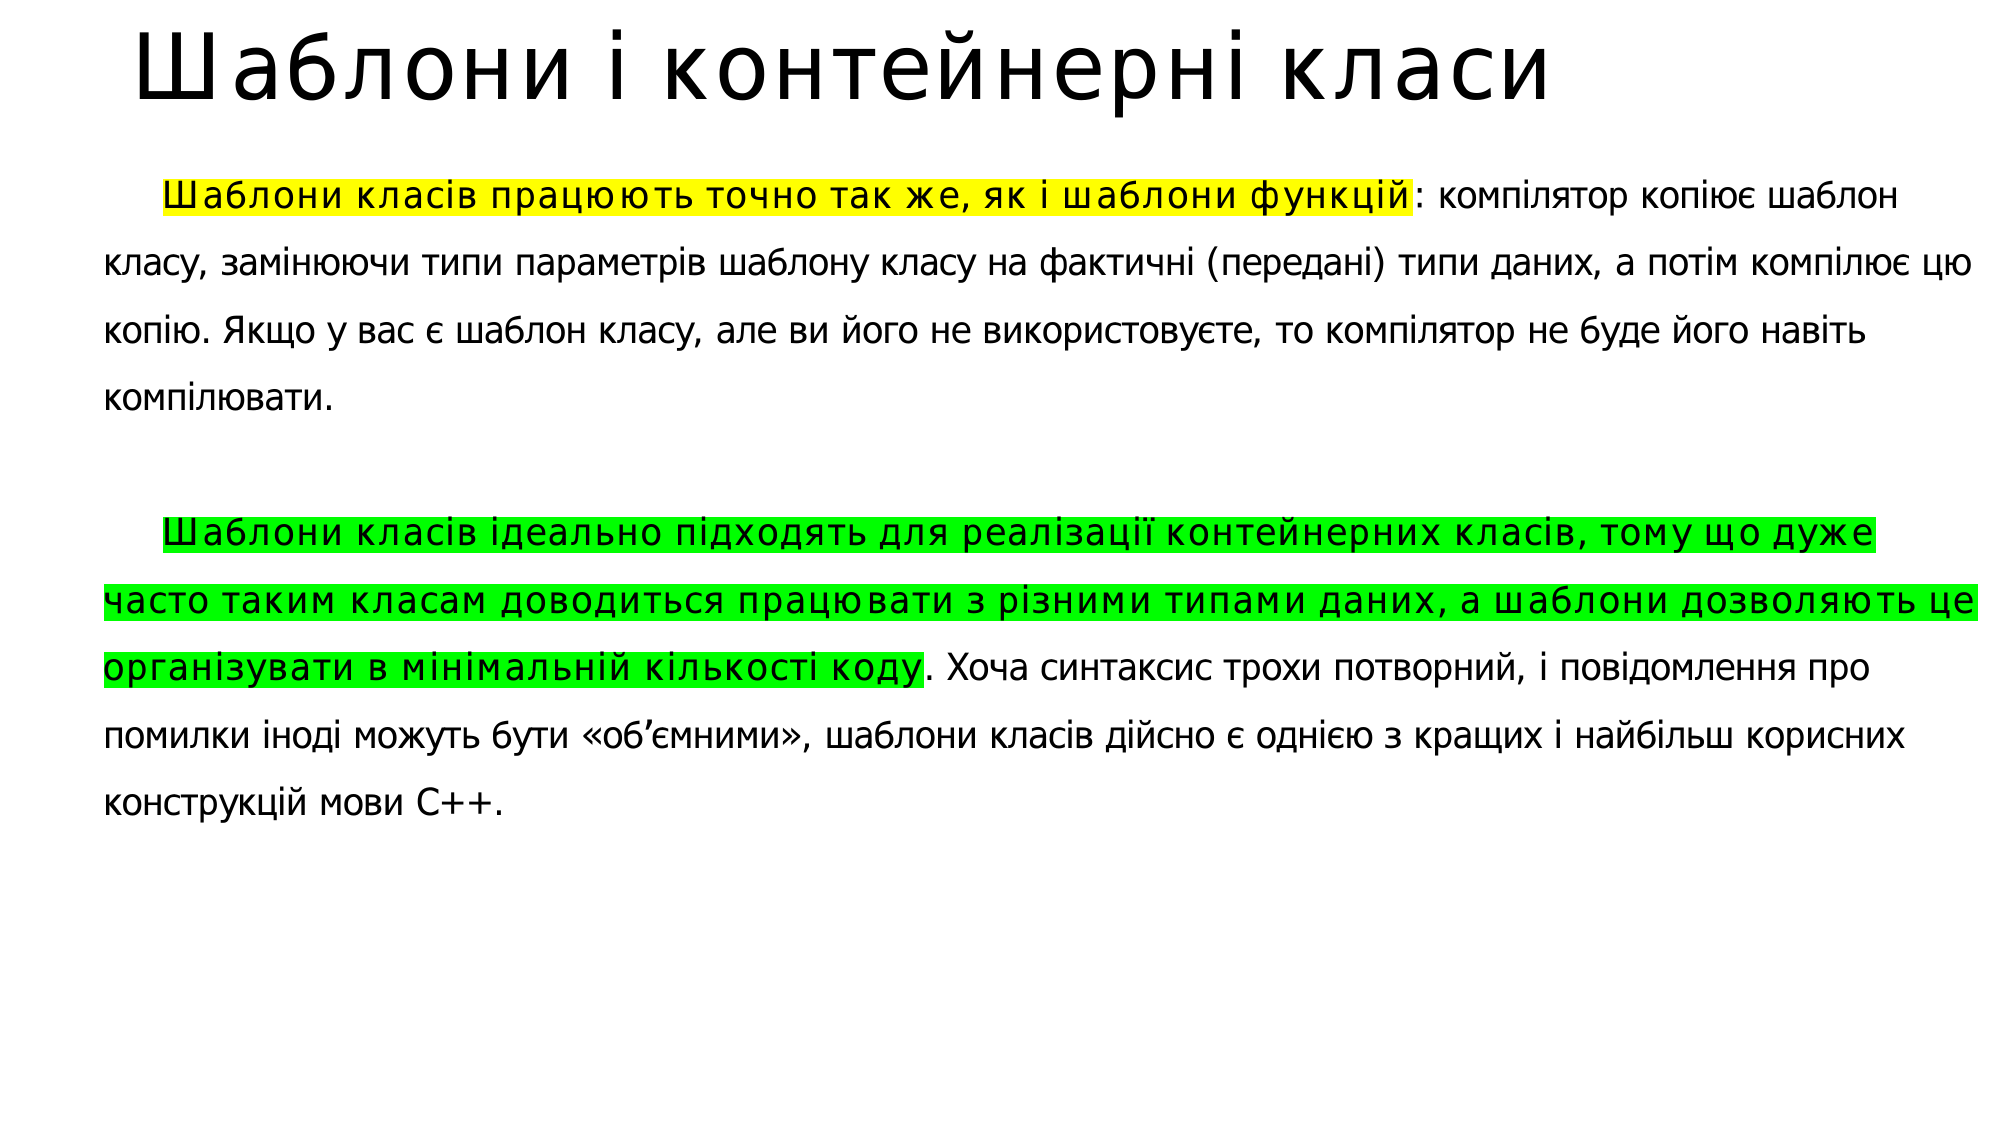

# Шаблони і контейнерні класи
Шаблони класів працюють точно так же, як і шаблони функцій: компілятор копіює шаблон класу, замінюючи типи параметрів шаблону класу на фактичні (передані) типи даних, а потім компілює цю копію. Якщо у вас є шаблон класу, але ви його не використовуєте, то компілятор не буде його навіть компілювати.

Шаблони класів ідеально підходять для реалізації контейнерних класів, тому що дуже часто таким класам доводиться працювати з різними типами даних, а шаблони дозволяють це організувати в мінімальній кількості коду. Хоча синтаксис трохи потворний, і повідомлення про помилки іноді можуть бути «об’ємними», шаблони класів дійсно є однією з кращих і найбільш корисних конструкцій мови C++.